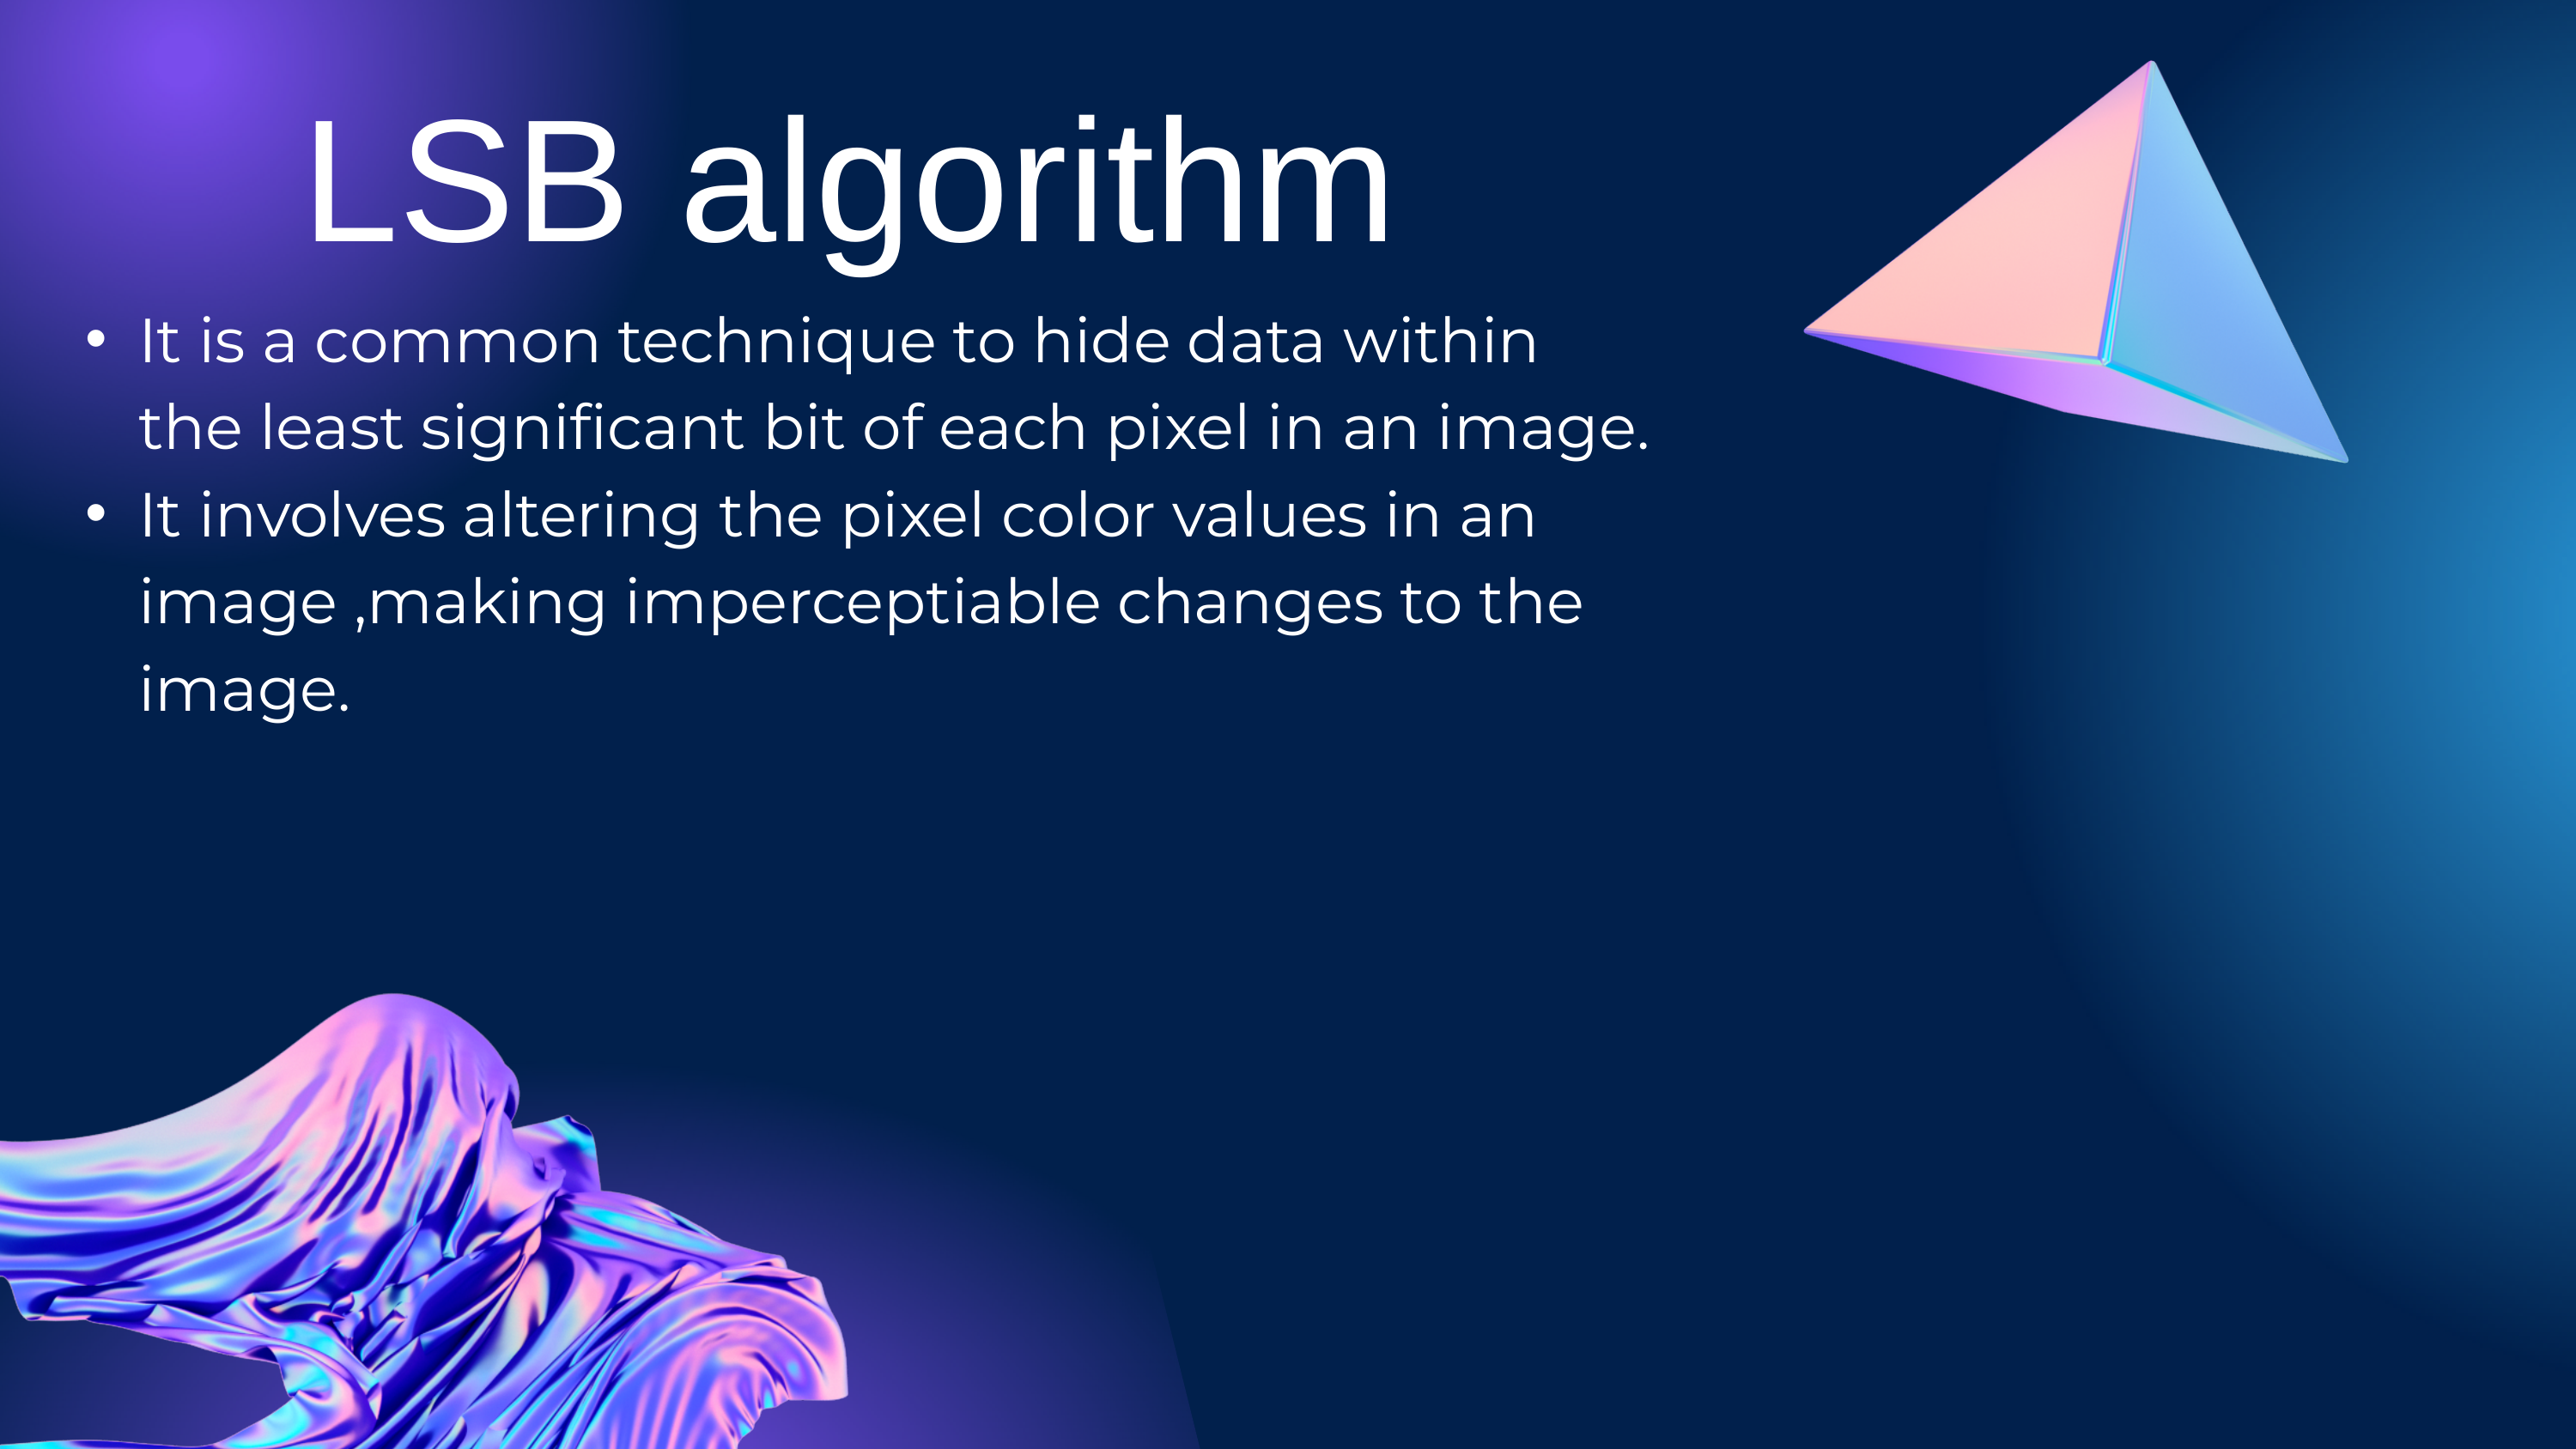

LSB algorithm

It is a common technique to hide data within the least significant bit of each pixel in an image.
It involves altering the pixel color values in an image ,making imperceptiable changes to the image.